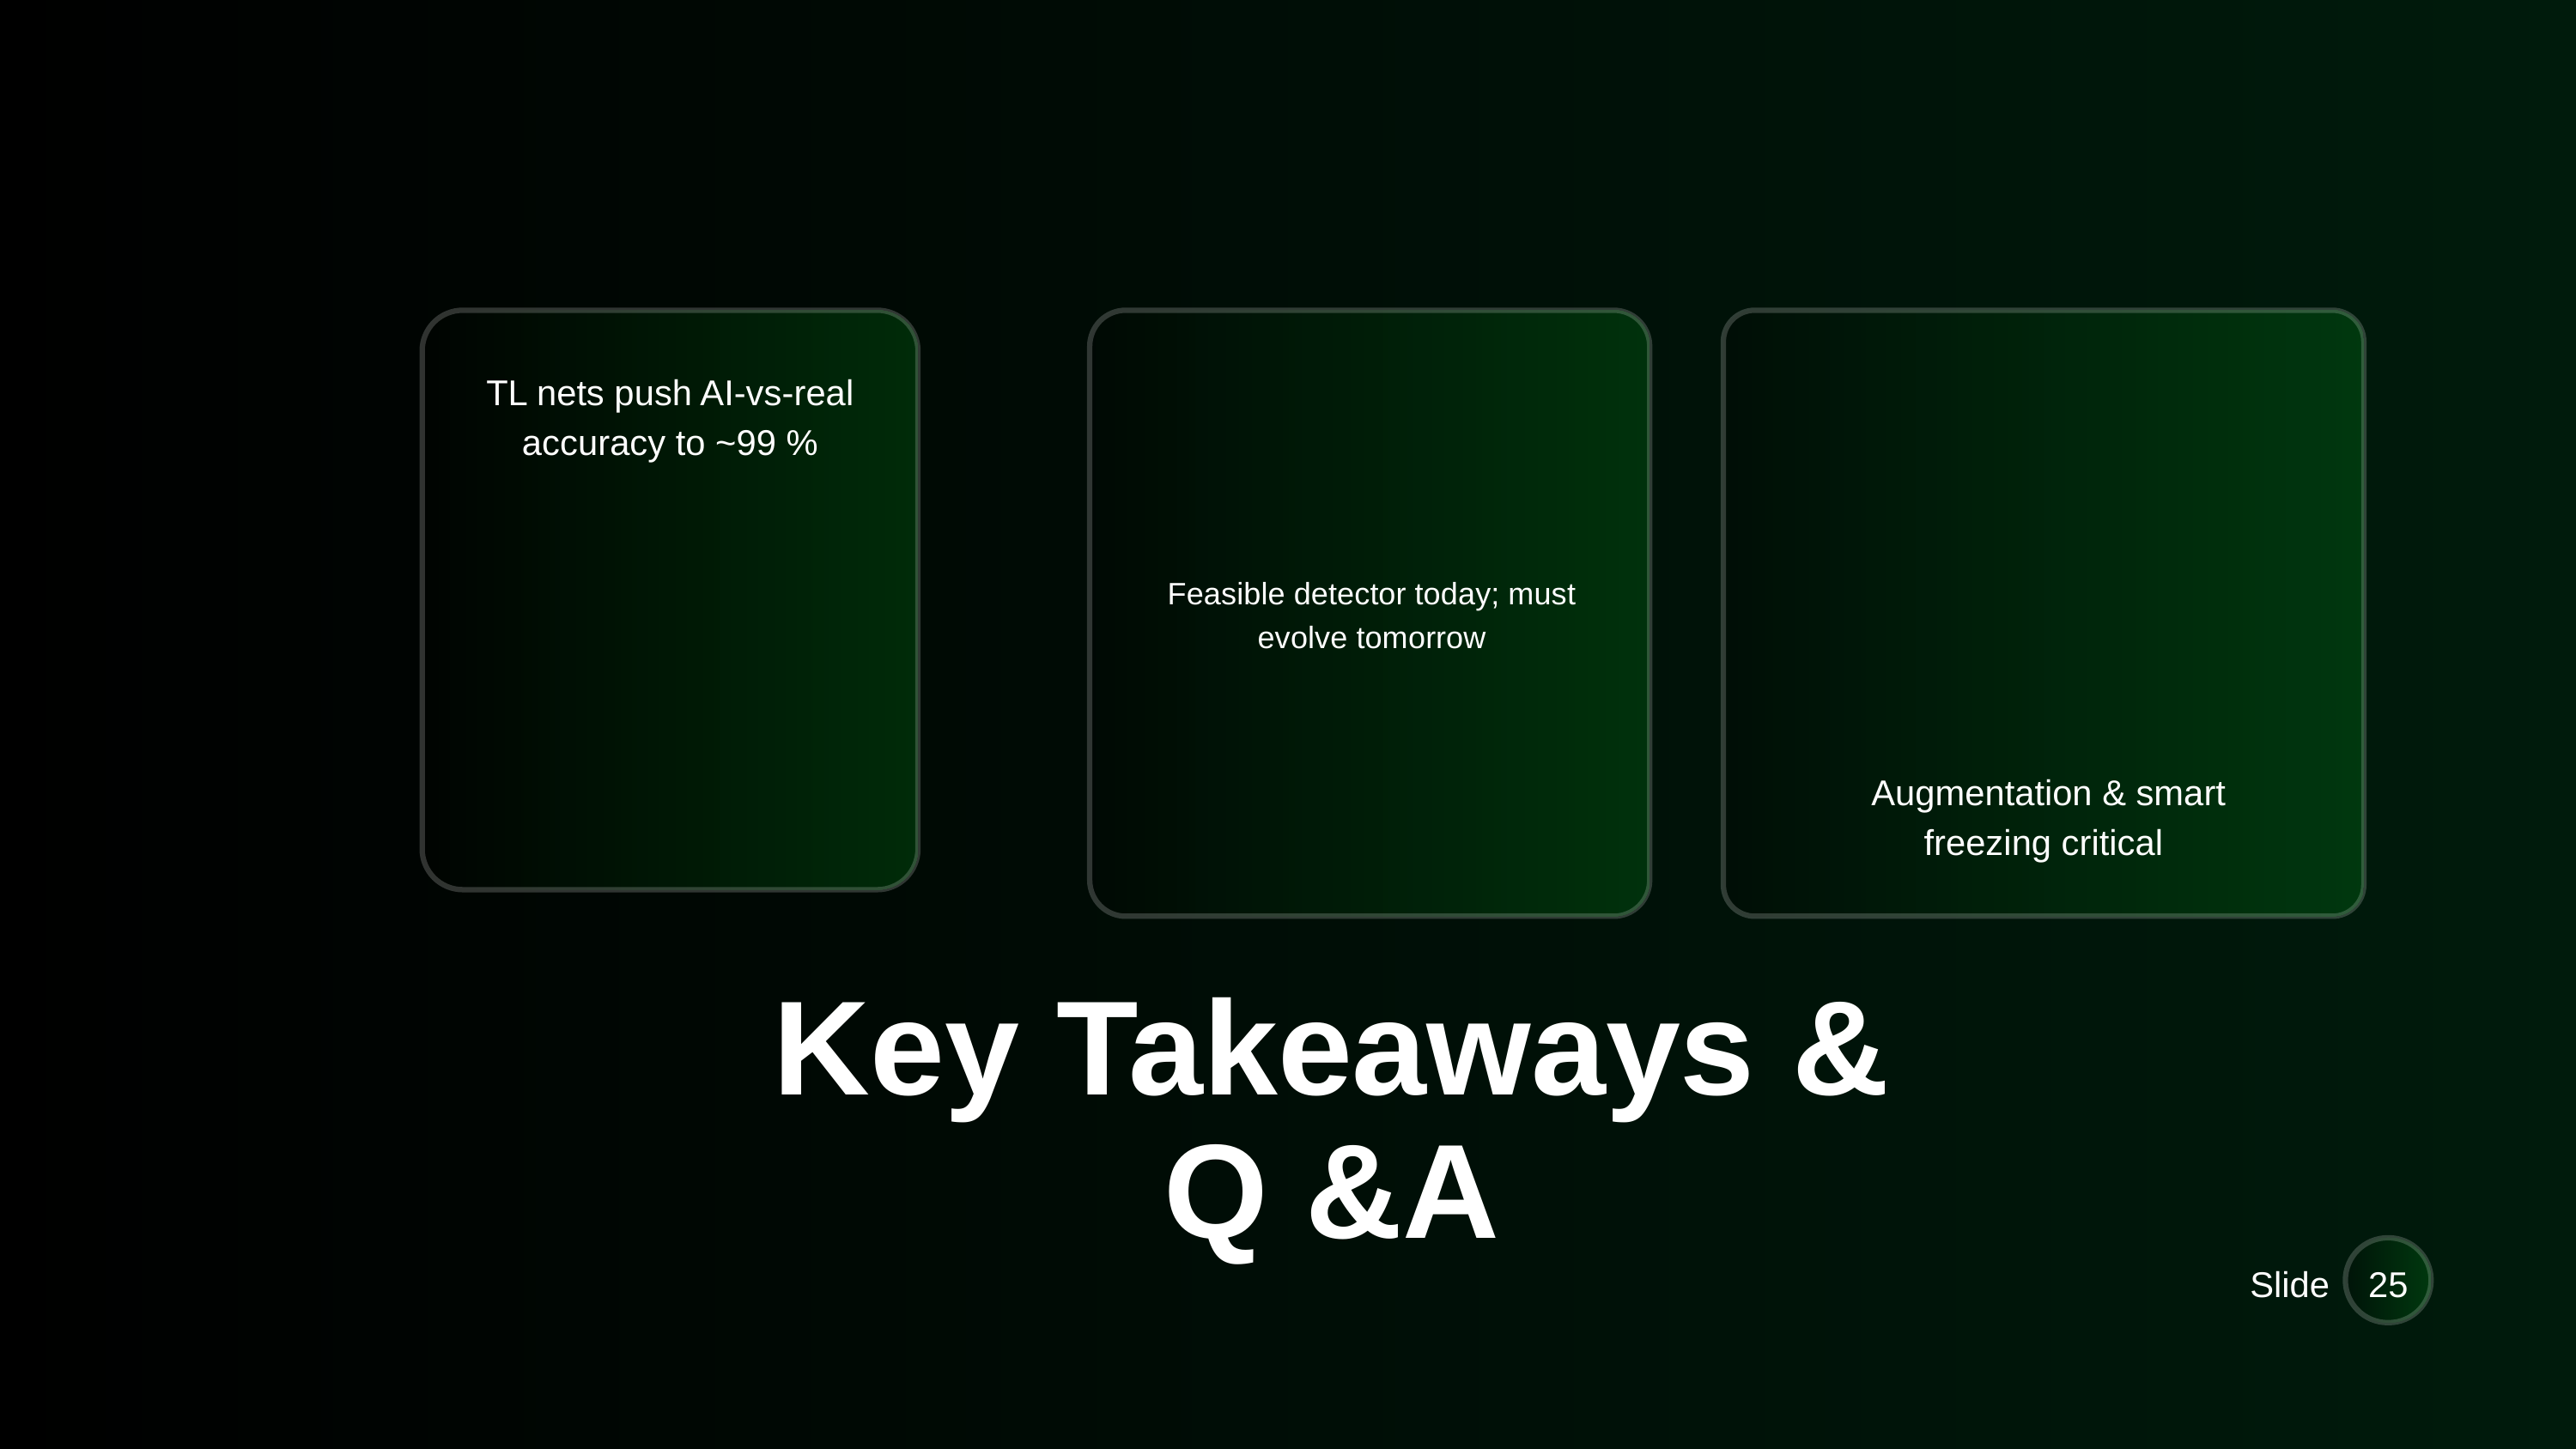

TL nets push AI-vs-real accuracy to ~99 %
Feasible detector today; must evolve tomorrow
 Augmentation & smart freezing critical
Key Takeaways & Q &A

Slide
25